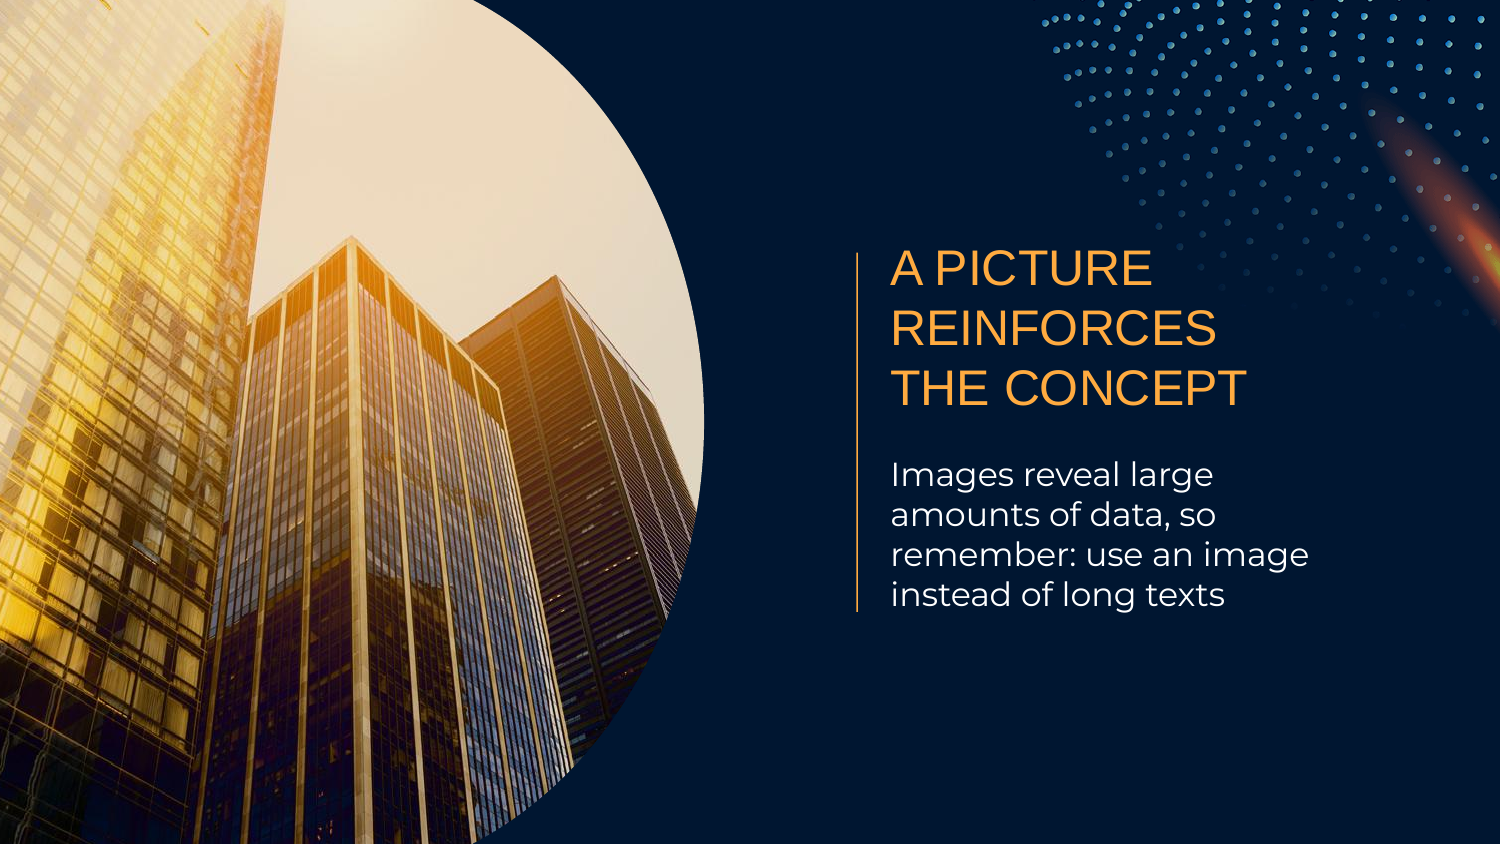

# A PICTURE REINFORCES THE CONCEPT
Images reveal large amounts of data, so remember: use an image instead of long texts